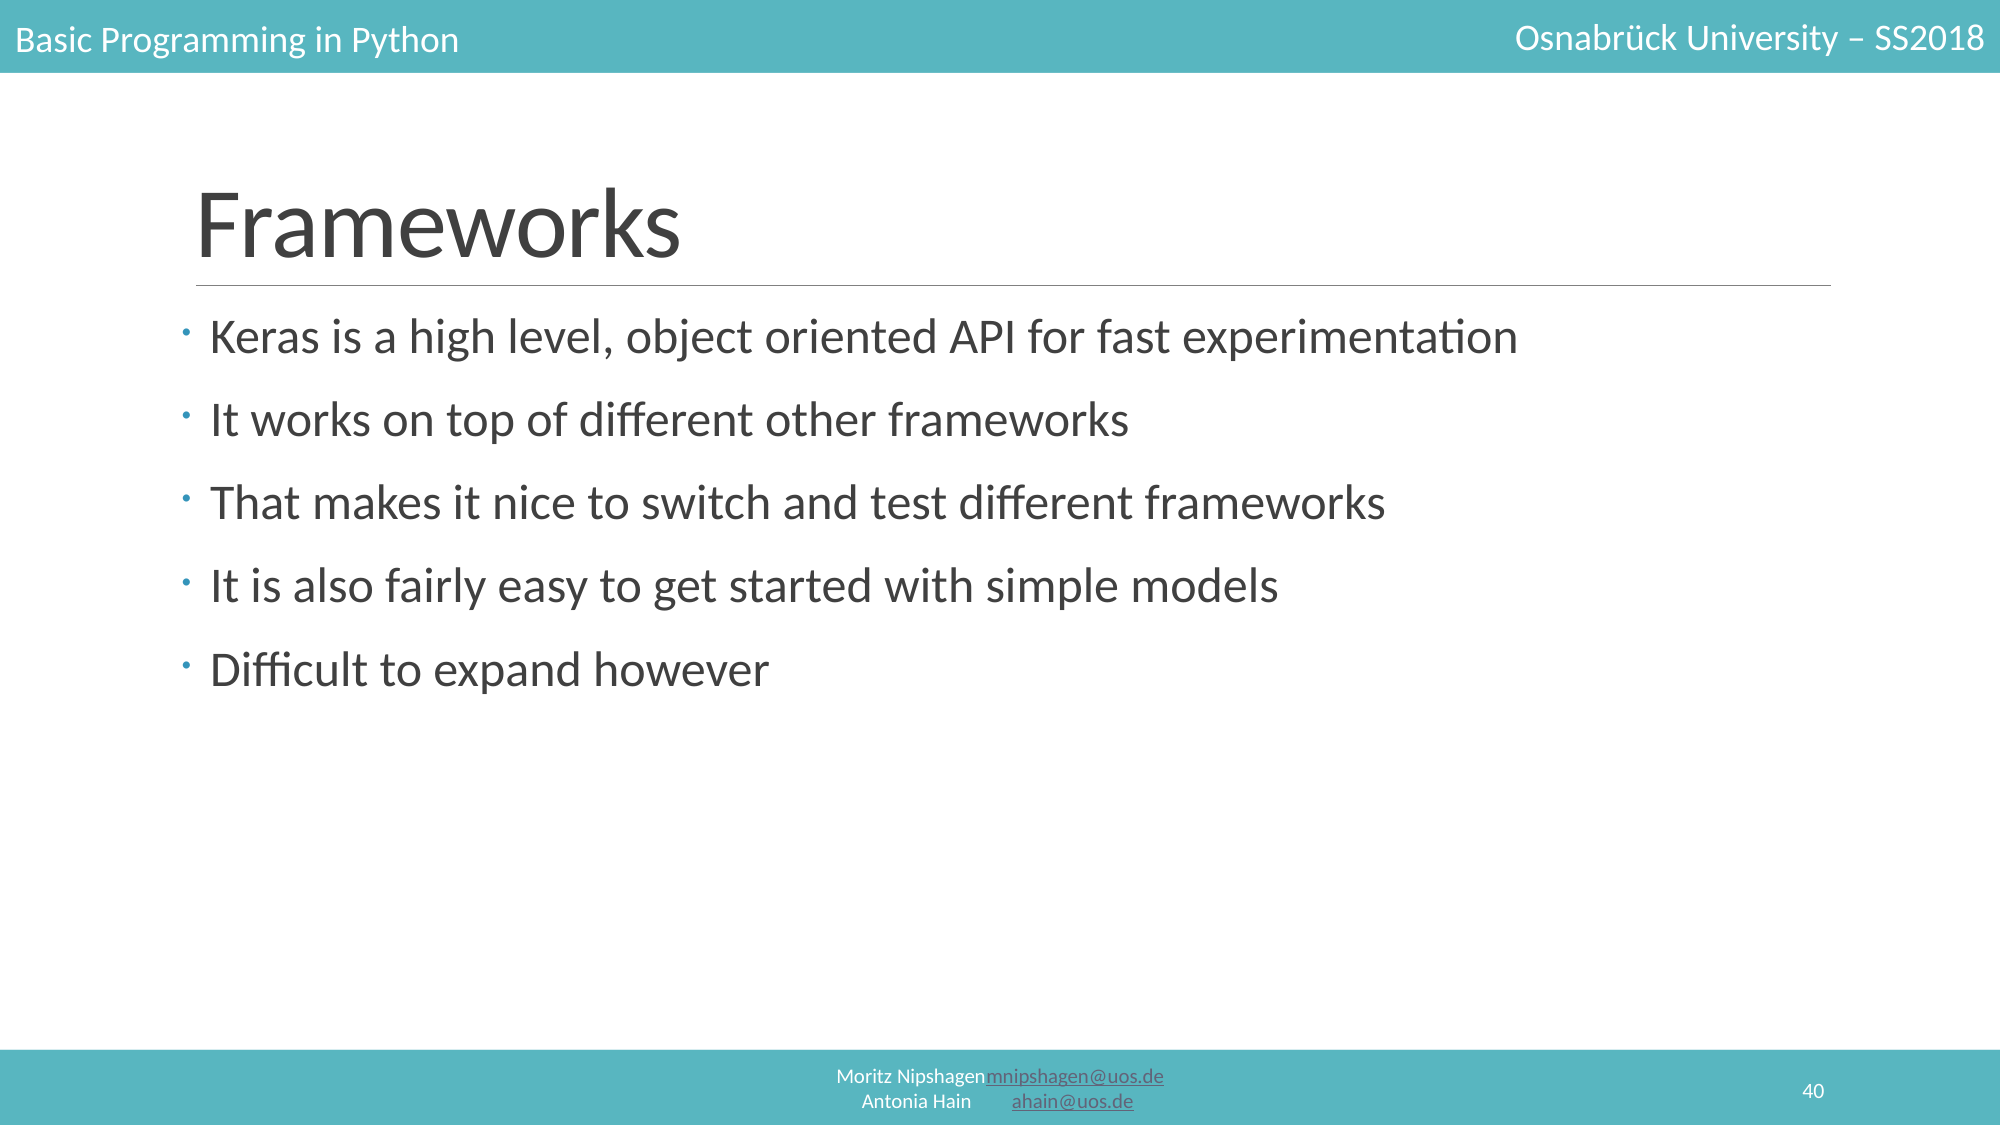

# Frameworks
Keras is a high level, object oriented API for fast experimentation
It works on top of different other frameworks
That makes it nice to switch and test different frameworks
It is also fairly easy to get started with simple models
Difficult to expand however
40